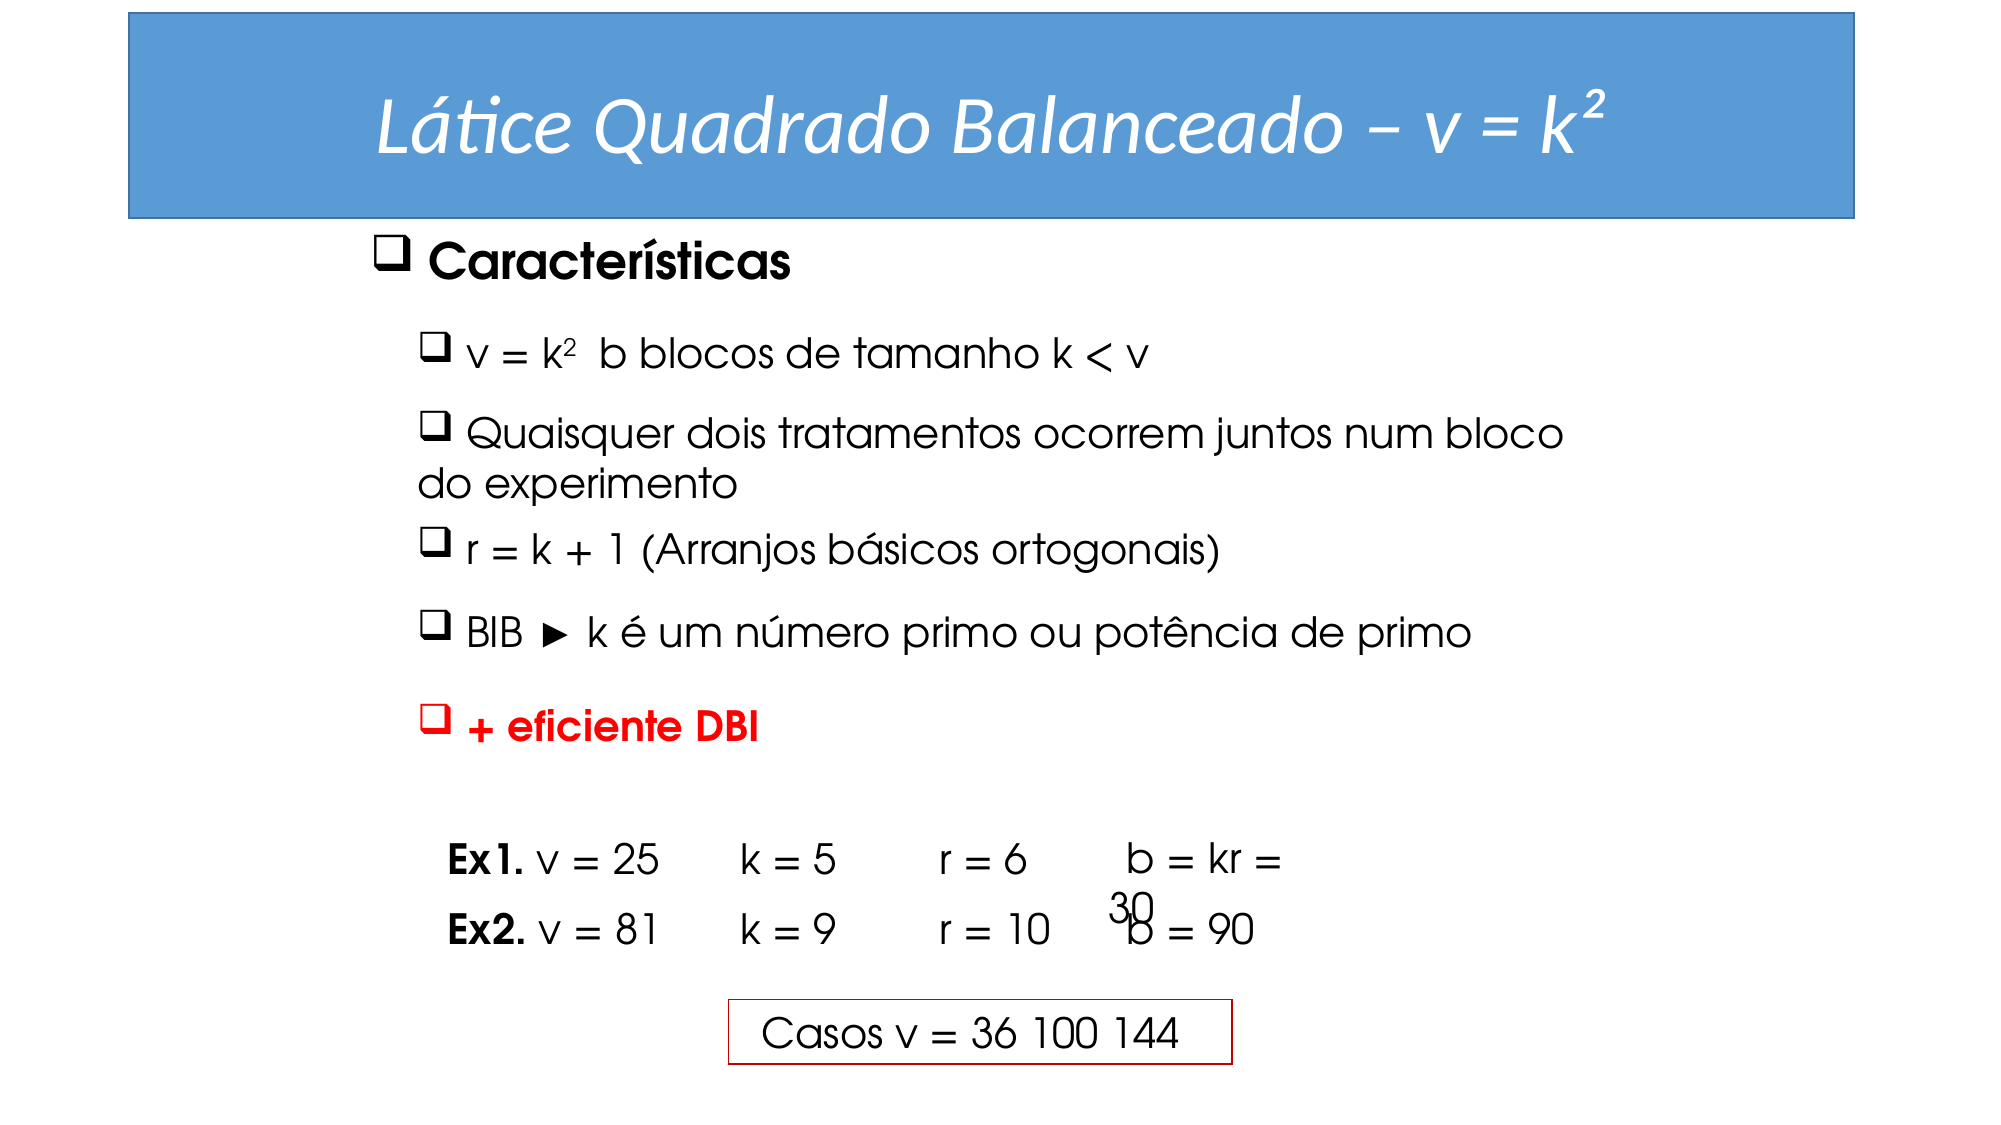

Látice Quadrado Balanceado – v = k²
 Características
 v = k2  b blocos de tamanho k < v
 Quaisquer dois tratamentos ocorrem juntos num bloco do experimento
 r = k + 1 (Arranjos básicos ortogonais)
 BIB ► k é um número primo ou potência de primo
 + eficiente DBI
  Ex1. v = 25
  k = 5
  r = 6
  b = kr =  30
  Ex2. v = 81
  k = 9
  r = 10
  b = 90
  Casos v = 36 100 144